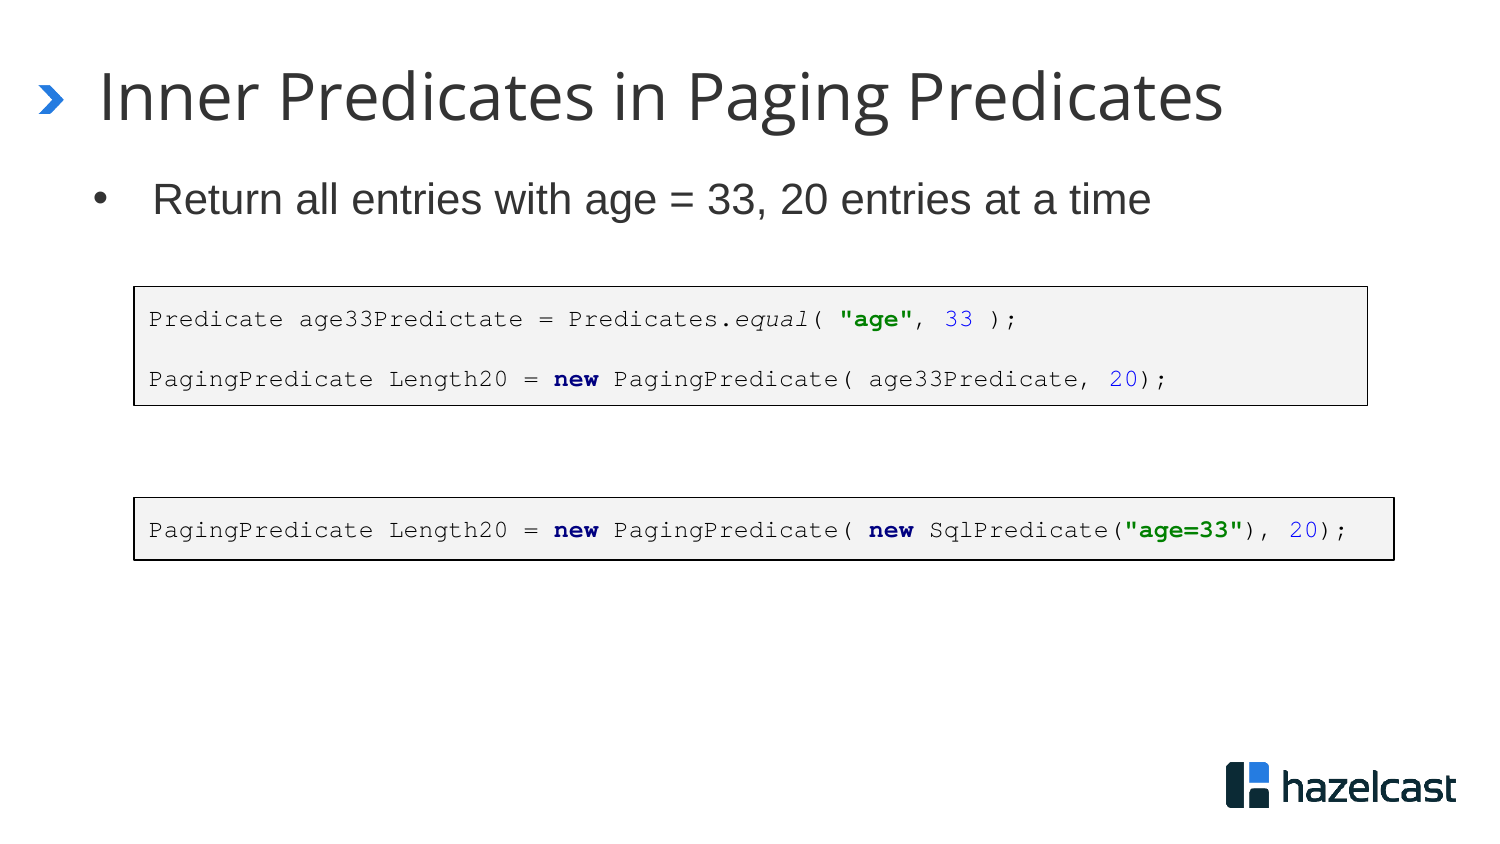

# Inner Predicates in Paging Predicates
Return all entries with age = 33, 20 entries at a time
Predicate age33Predictate = Predicates.equal( "age", 33 );

PagingPredicate Length20 = new PagingPredicate( age33Predicate, 20);
PagingPredicate Length20 = new PagingPredicate( new SqlPredicate("age=33"), 20);